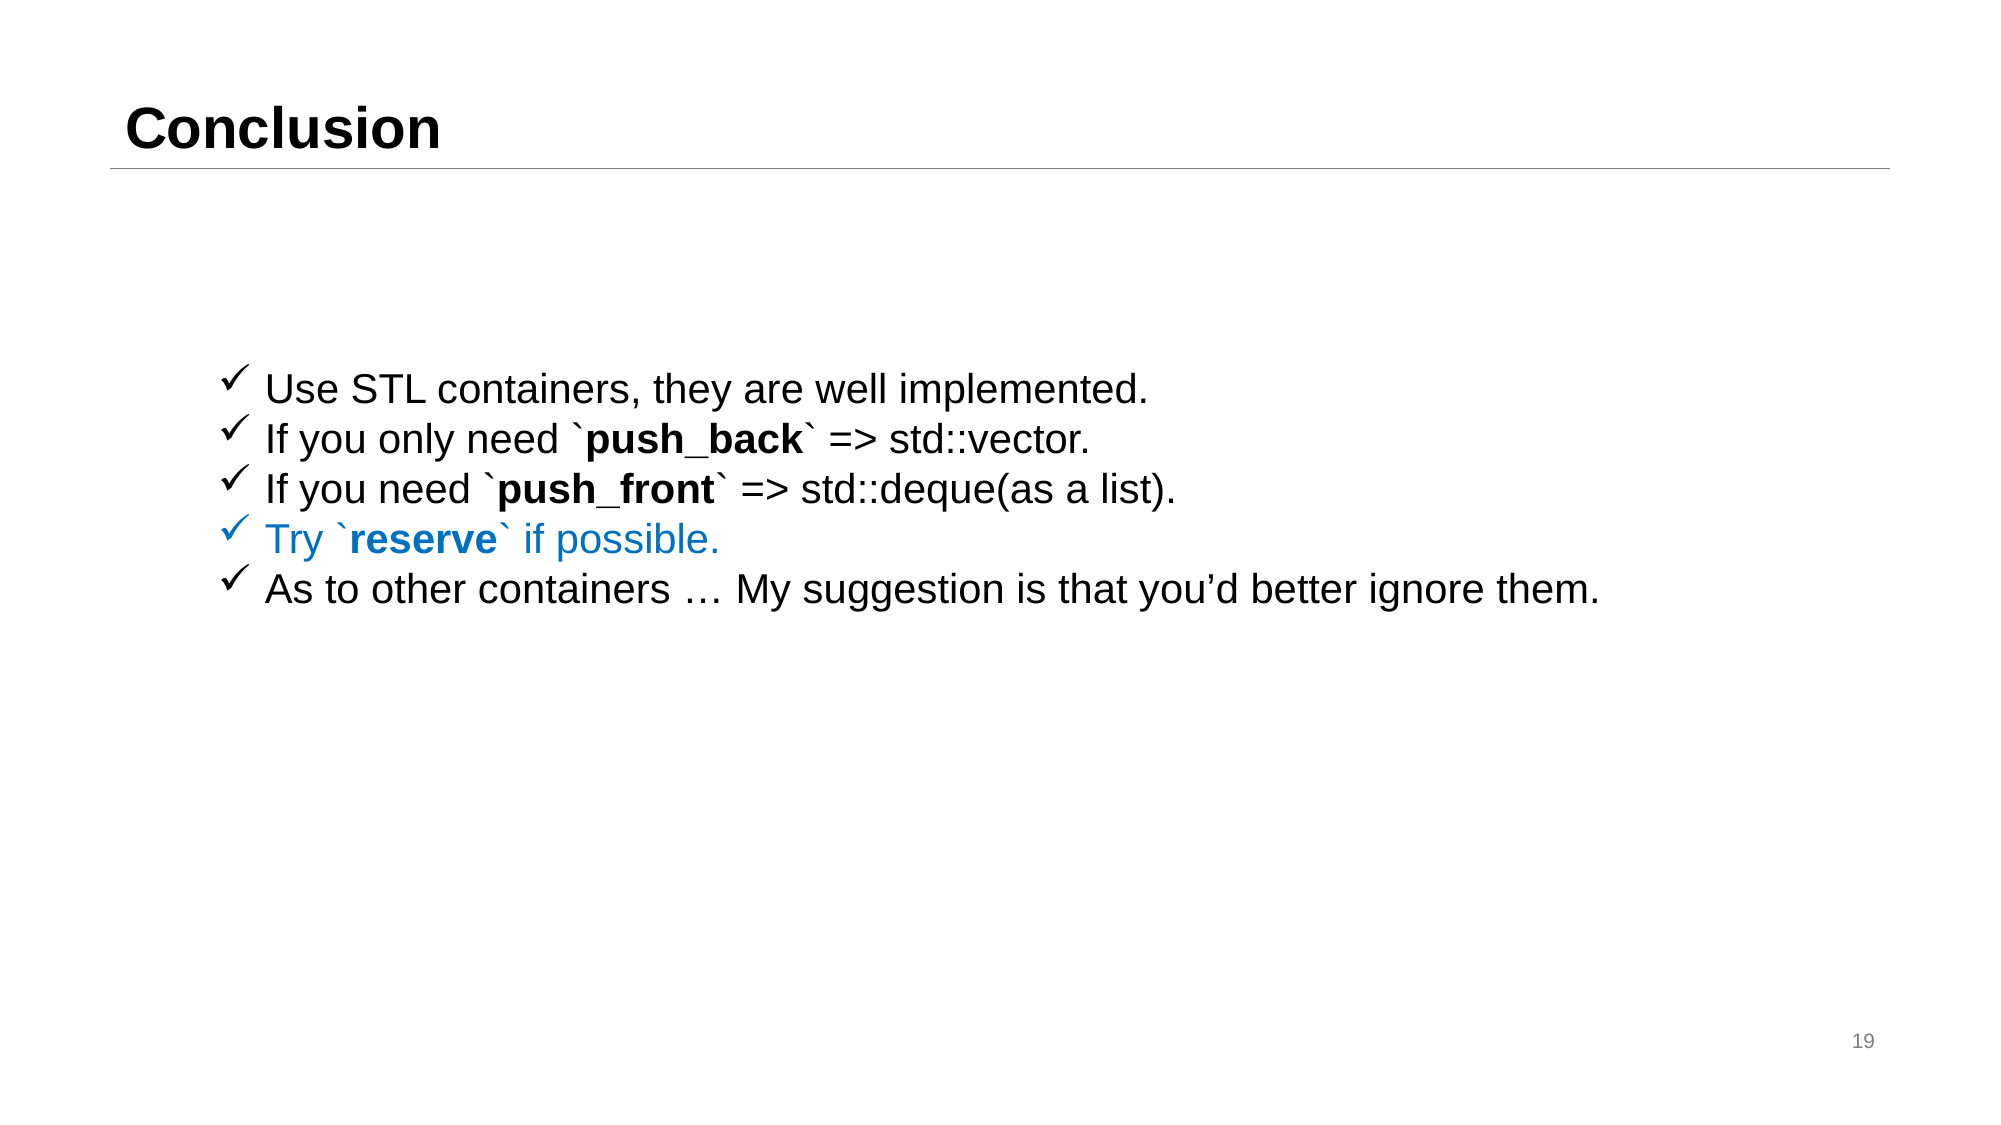

# Conclusion
Use STL containers, they are well implemented.
If you only need `push_back` => std::vector.
If you need `push_front` => std::deque(as a list).
Try `reserve` if possible.
As to other containers … My suggestion is that you’d better ignore them.

19